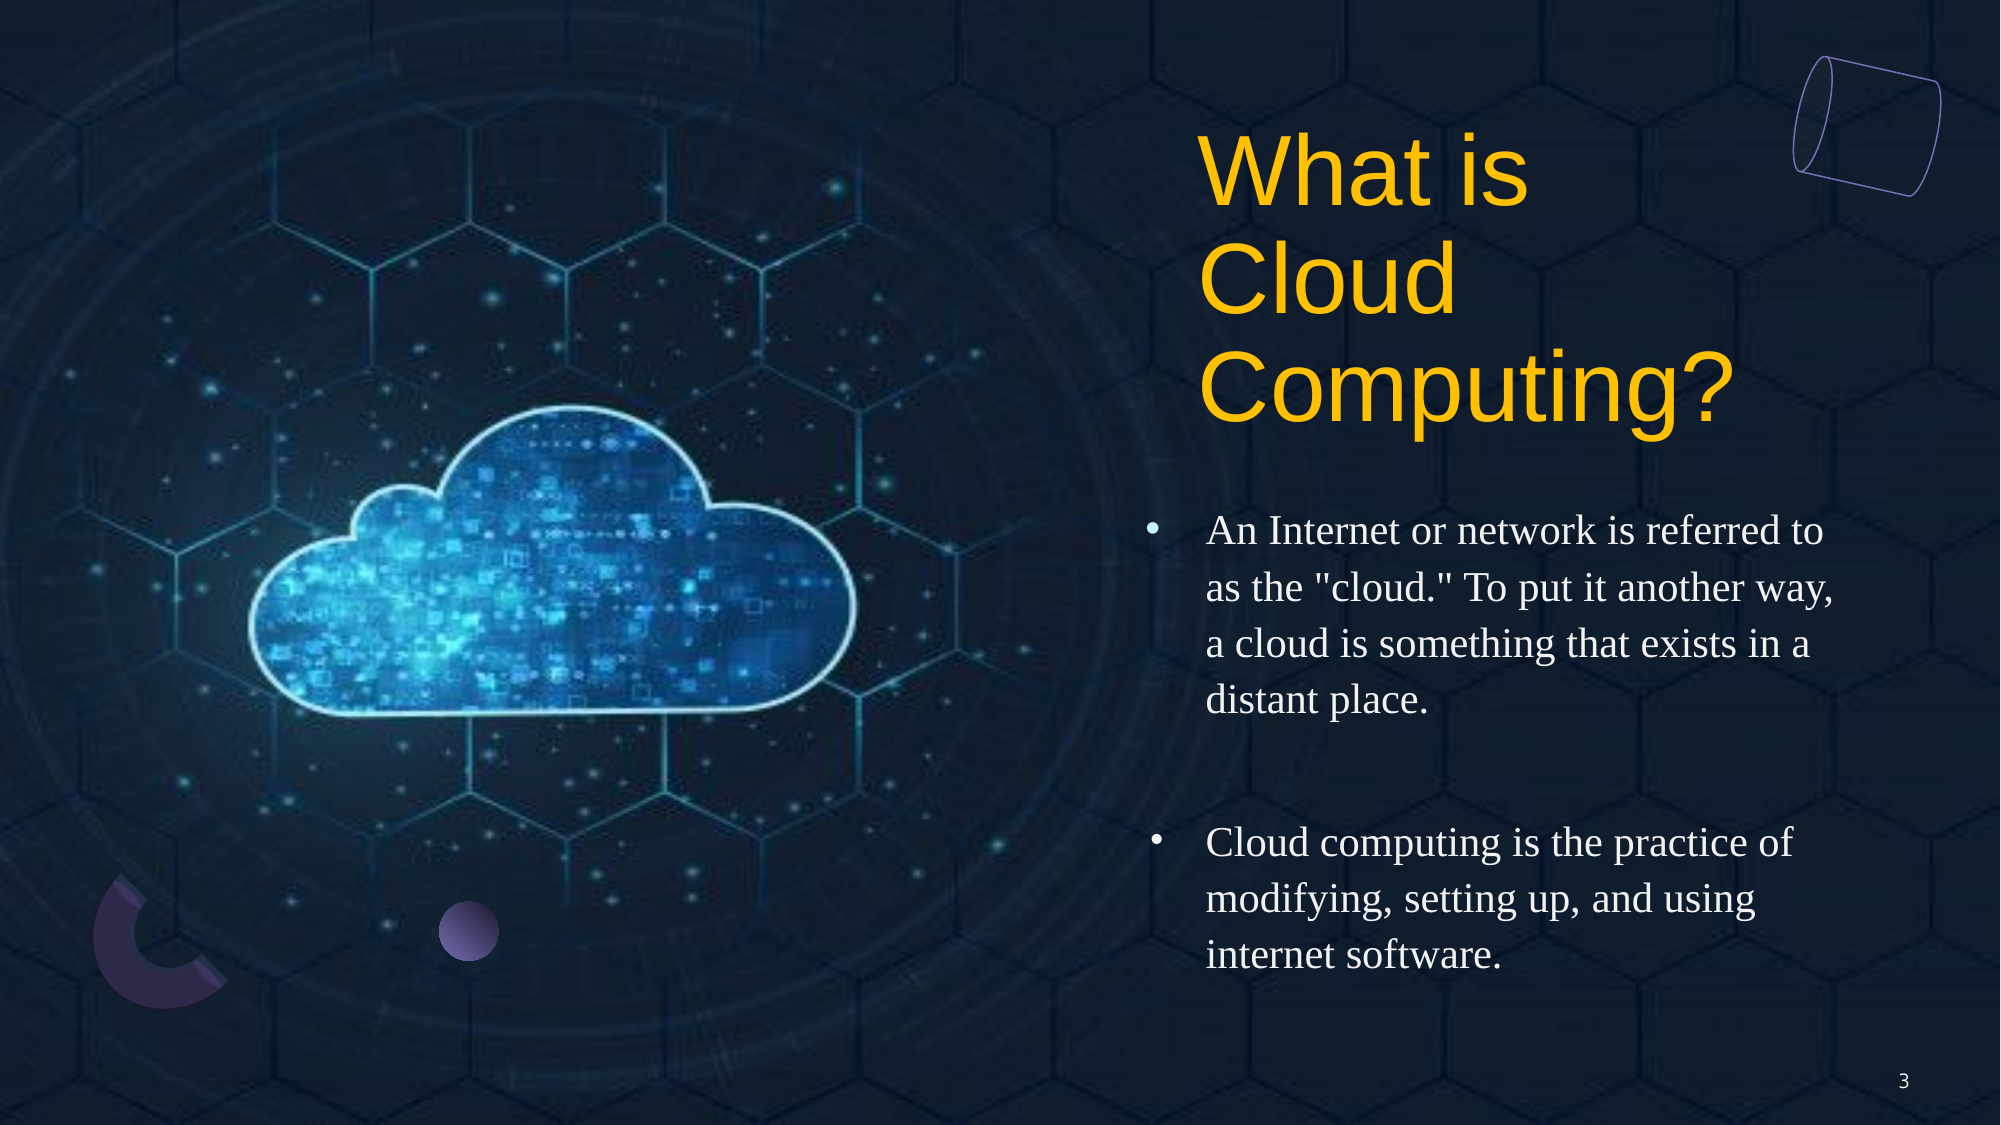

# What is Cloud Computing?
An Internet or network is referred to as the "cloud." To put it another way, a cloud is something that exists in a distant place.

Cloud computing is the practice of   modifying, setting up, and using internet software.

3